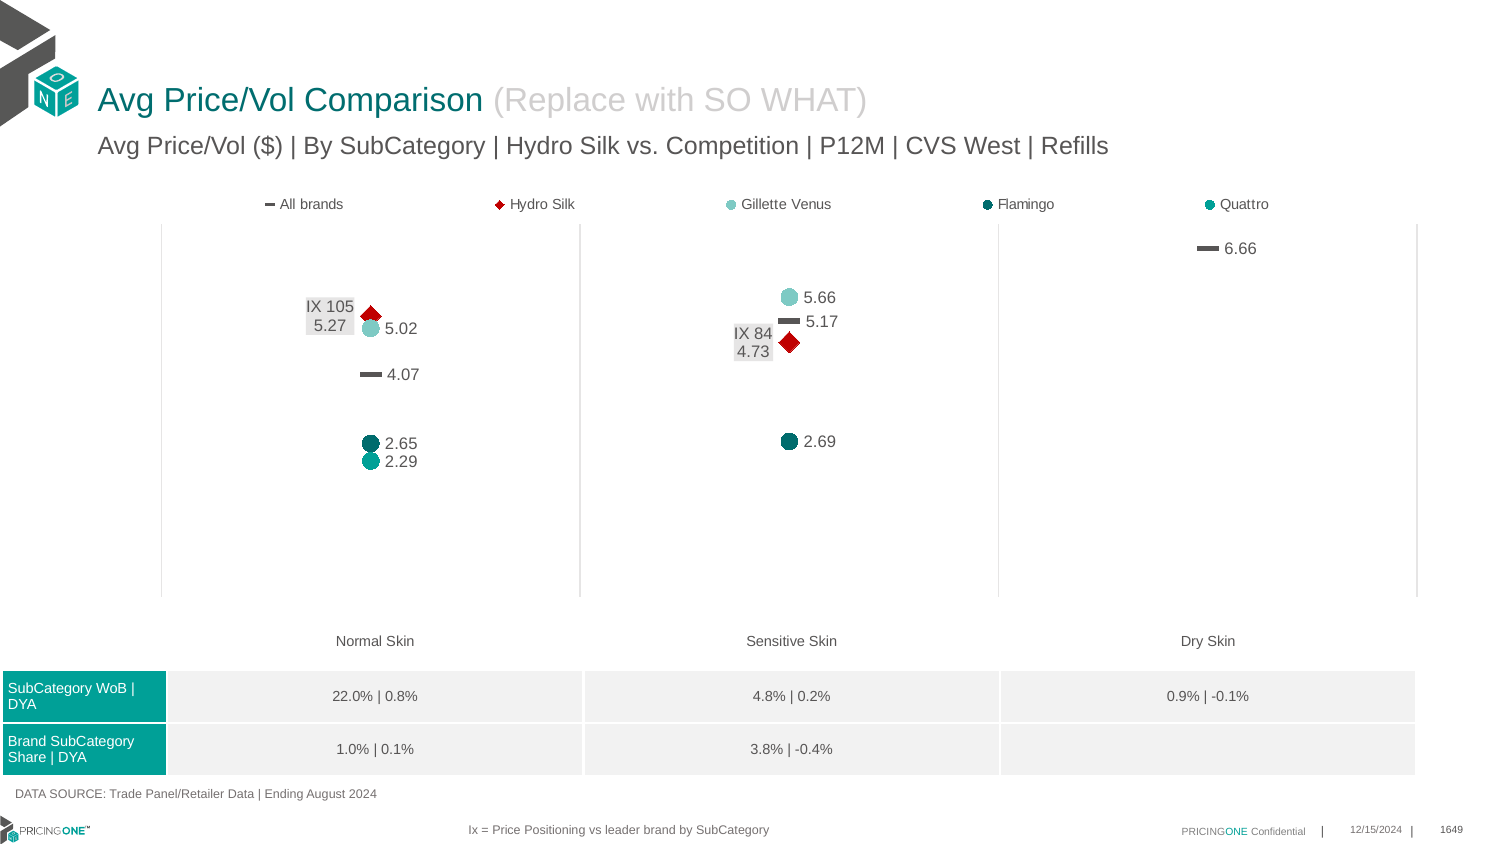

# Avg Price/Vol Comparison (Replace with SO WHAT)
Avg Price/Vol ($) | By SubCategory | Hydro Silk vs. Competition | P12M | CVS West | Refills

### Chart

| Category | All brands | Hydro Silk | Gillette Venus | Flamingo | Quattro |
|---|---|---|---|---|---|
| IX 105 | 4.07 | 5.27 | 5.02 | 2.65 | 2.29 |
| IX 84 | 5.17 | 4.73 | 5.66 | 2.69 | None |
| None | 6.66 | None | None | None | None |
|  | Normal Skin | Sensitive Skin | Dry Skin |
| --- | --- | --- | --- |
| SubCategory WoB | DYA | 22.0% | 0.8% | 4.8% | 0.2% | 0.9% | -0.1% |
| Brand SubCategory Share | DYA | 1.0% | 0.1% | 3.8% | -0.4% |  |
DATA SOURCE: Trade Panel/Retailer Data | Ending August 2024
Ix = Price Positioning vs leader brand by SubCategory
12/15/2024
1649